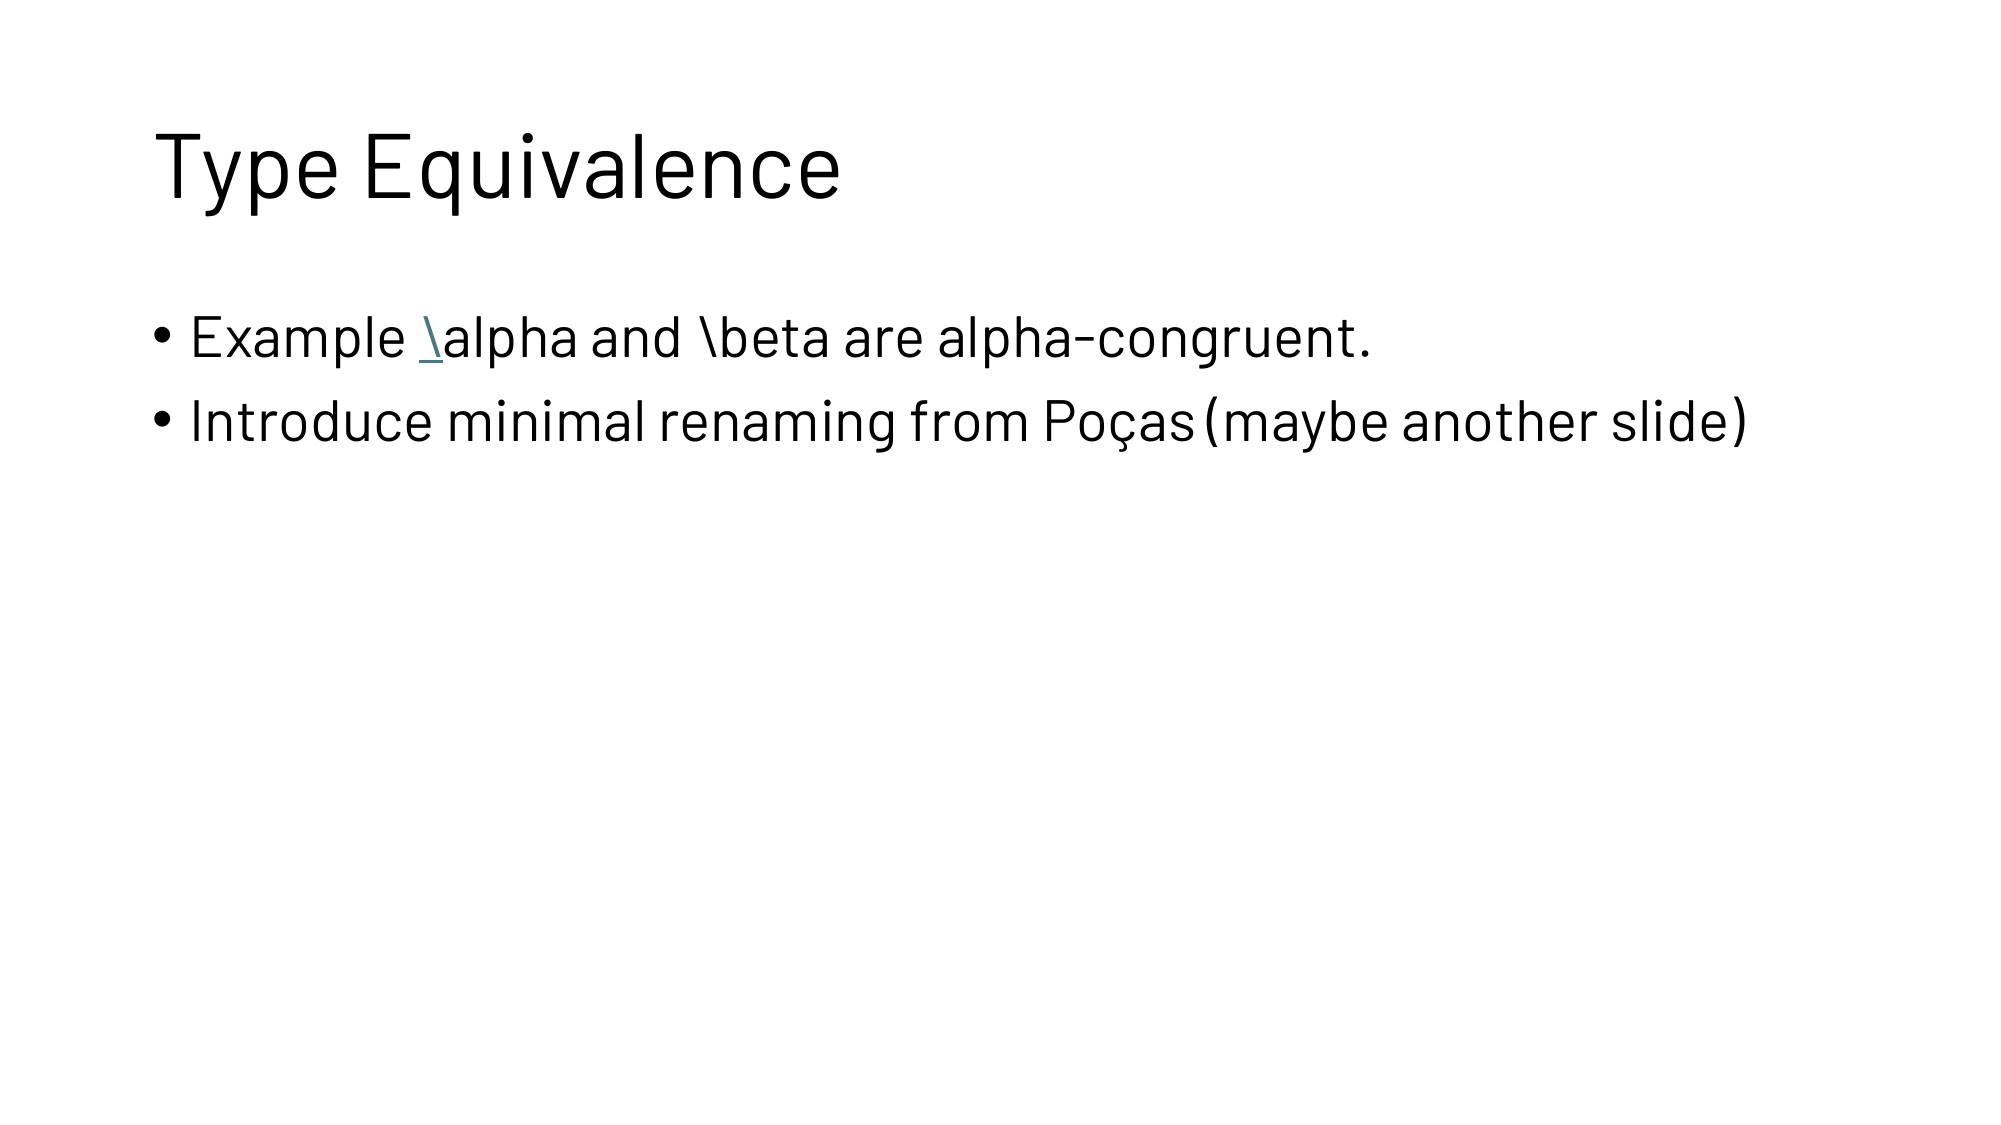

# Type Equivalence
Example \alpha and \beta are alpha-congruent.
Introduce minimal renaming from Poças (maybe another slide)